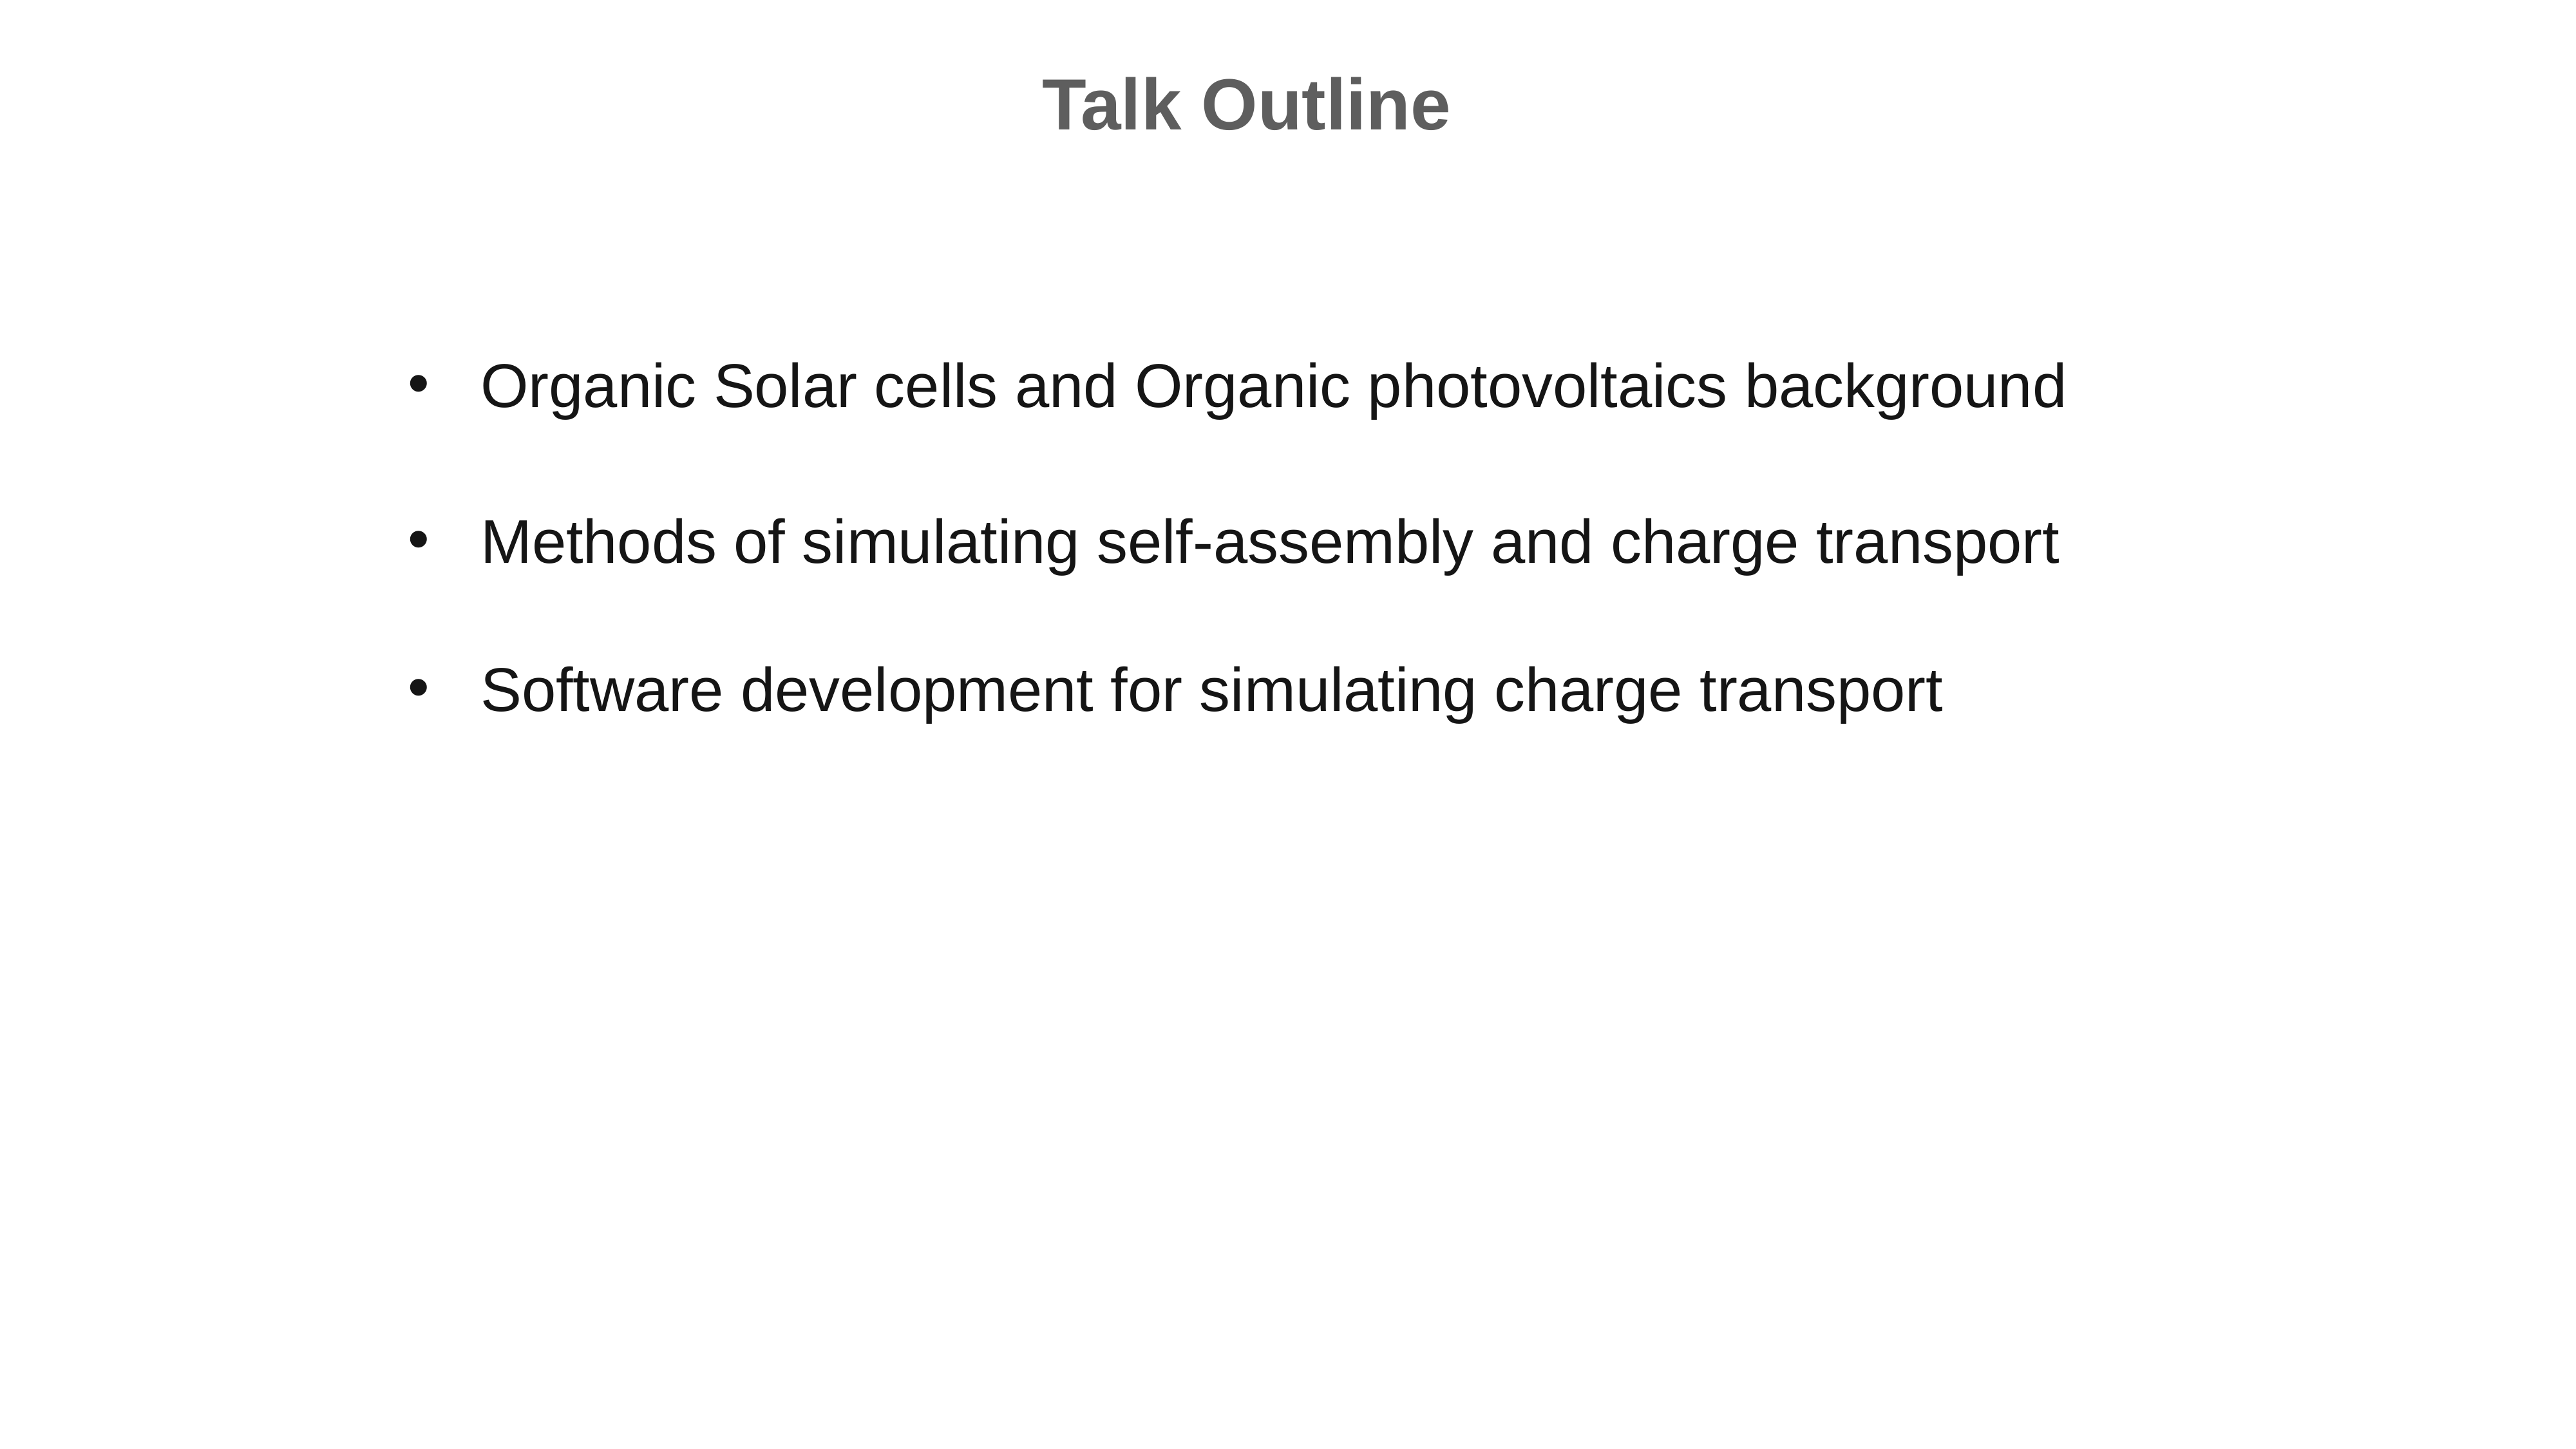

Talk Outline
Organic Solar cells and Organic photovoltaics background
Methods of simulating self-assembly and charge transport
Software development for simulating charge transport